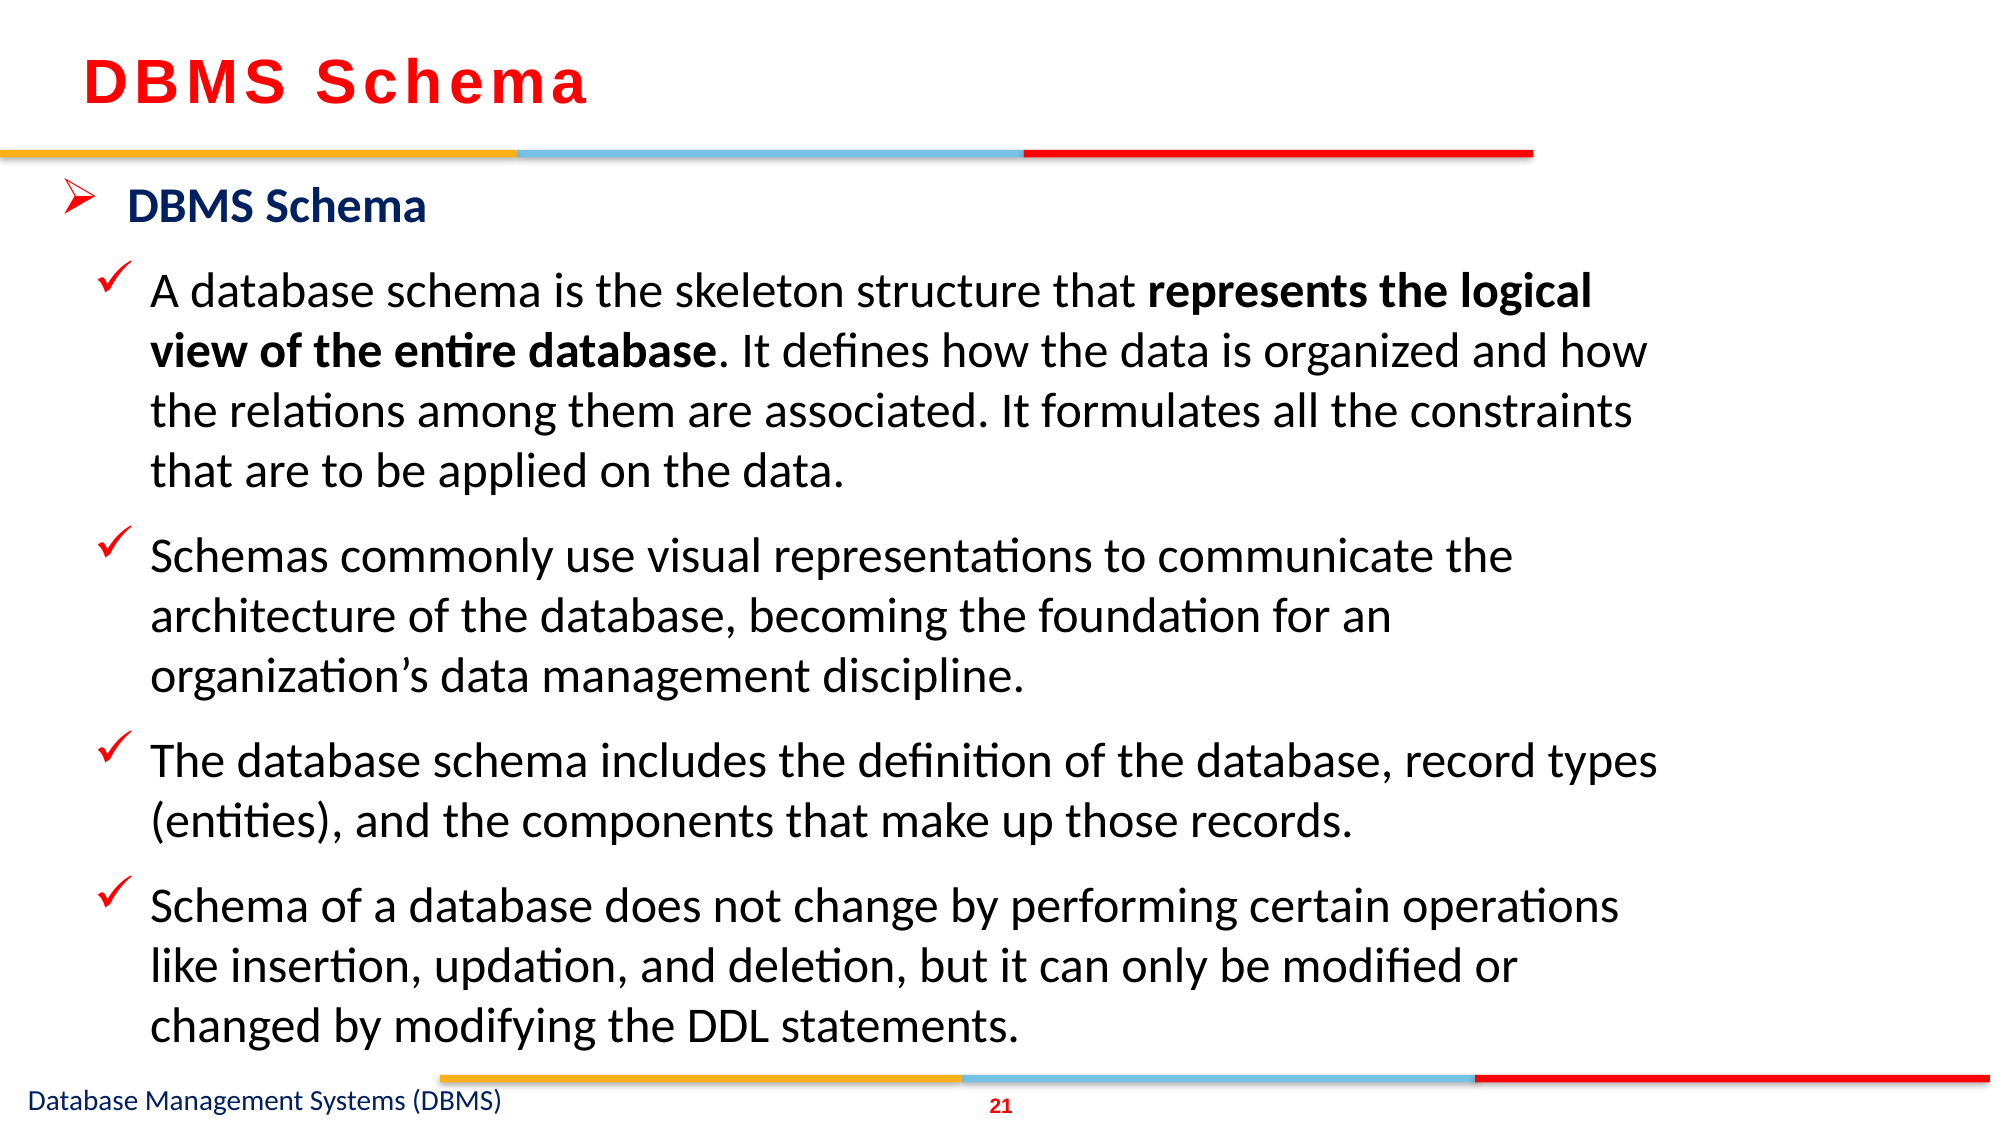

DBMS Schema

 DBMS Schema
A database schema is the skeleton structure that represents the logical view of the entire database. It defines how the data is organized and how the relations among them are associated. It formulates all the constraints that are to be applied on the data.
Schemas commonly use visual representations to communicate the architecture of the database, becoming the foundation for an organization’s data management discipline.
The database schema includes the definition of the database, record types (entities), and the components that make up those records.
Schema of a database does not change by performing certain operations like insertion, updation, and deletion, but it can only be modified or changed by modifying the DDL statements.